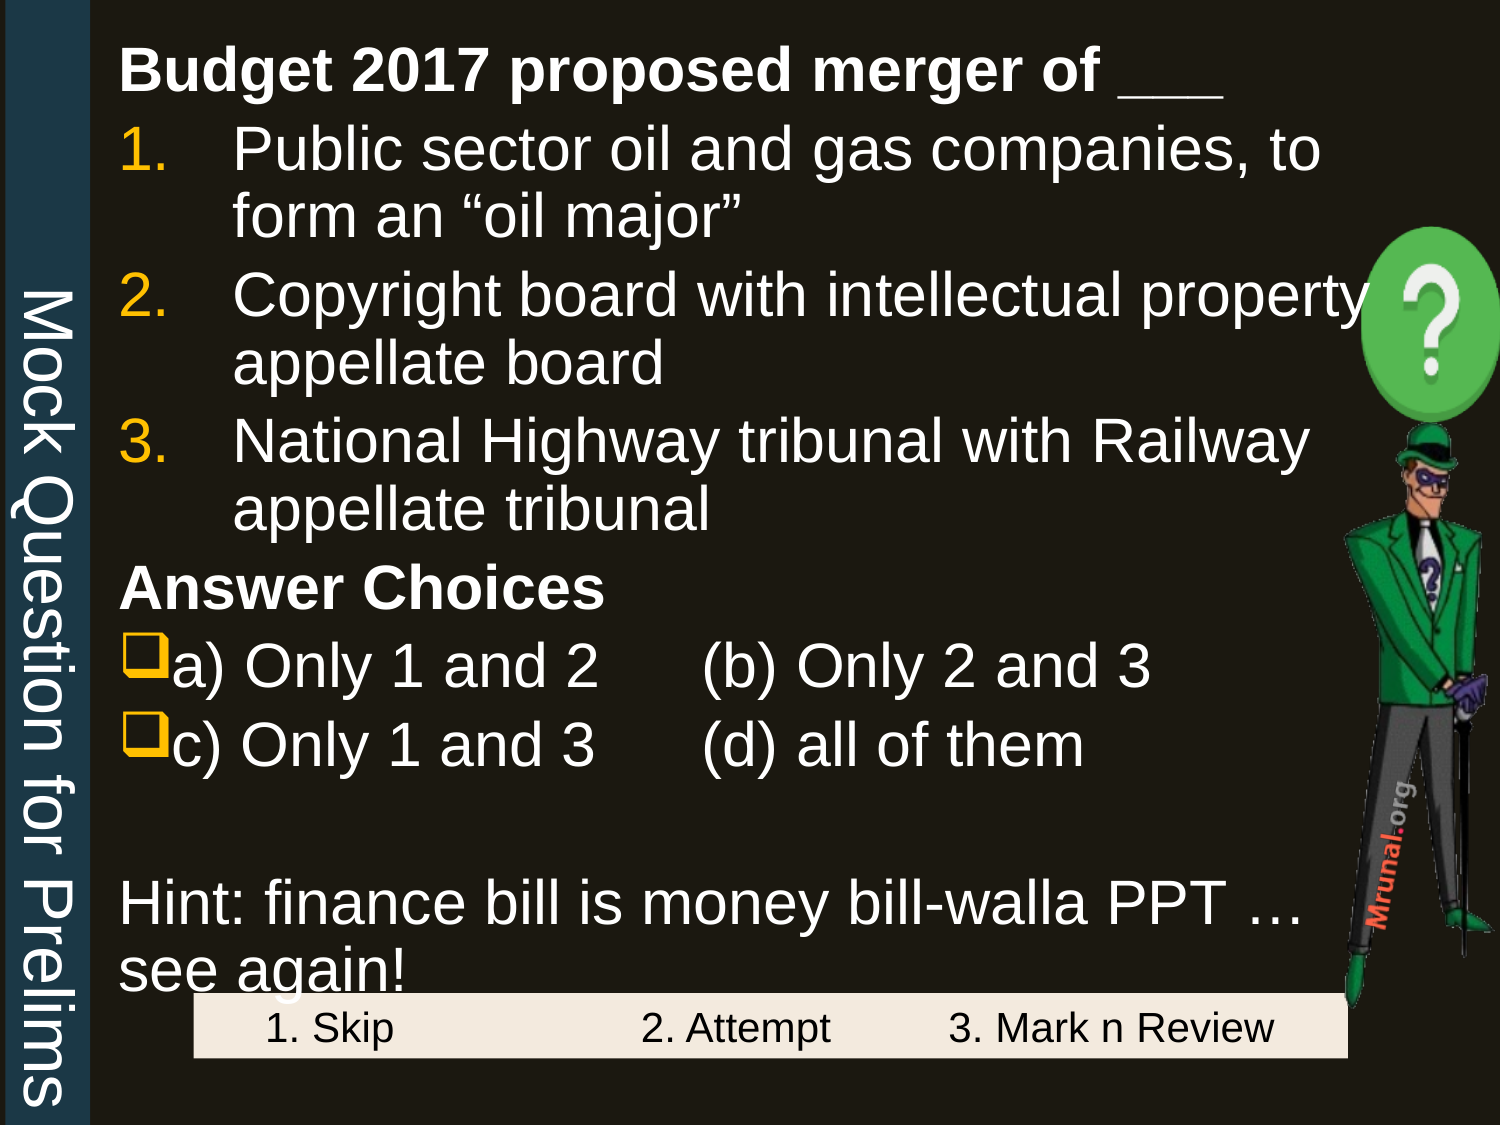

Mock Question for Prelims
Budget 2017 proposed merger of ___
Public sector oil and gas companies, to form an “oil major”
Copyright board with intellectual property appellate board
National Highway tribunal with Railway appellate tribunal
Answer Choices
a) Only 1 and 2 		(b) Only 2 and 3
c) Only 1 and 3		(d) all of them

Hint: finance bill is money bill-walla PPT …see again!